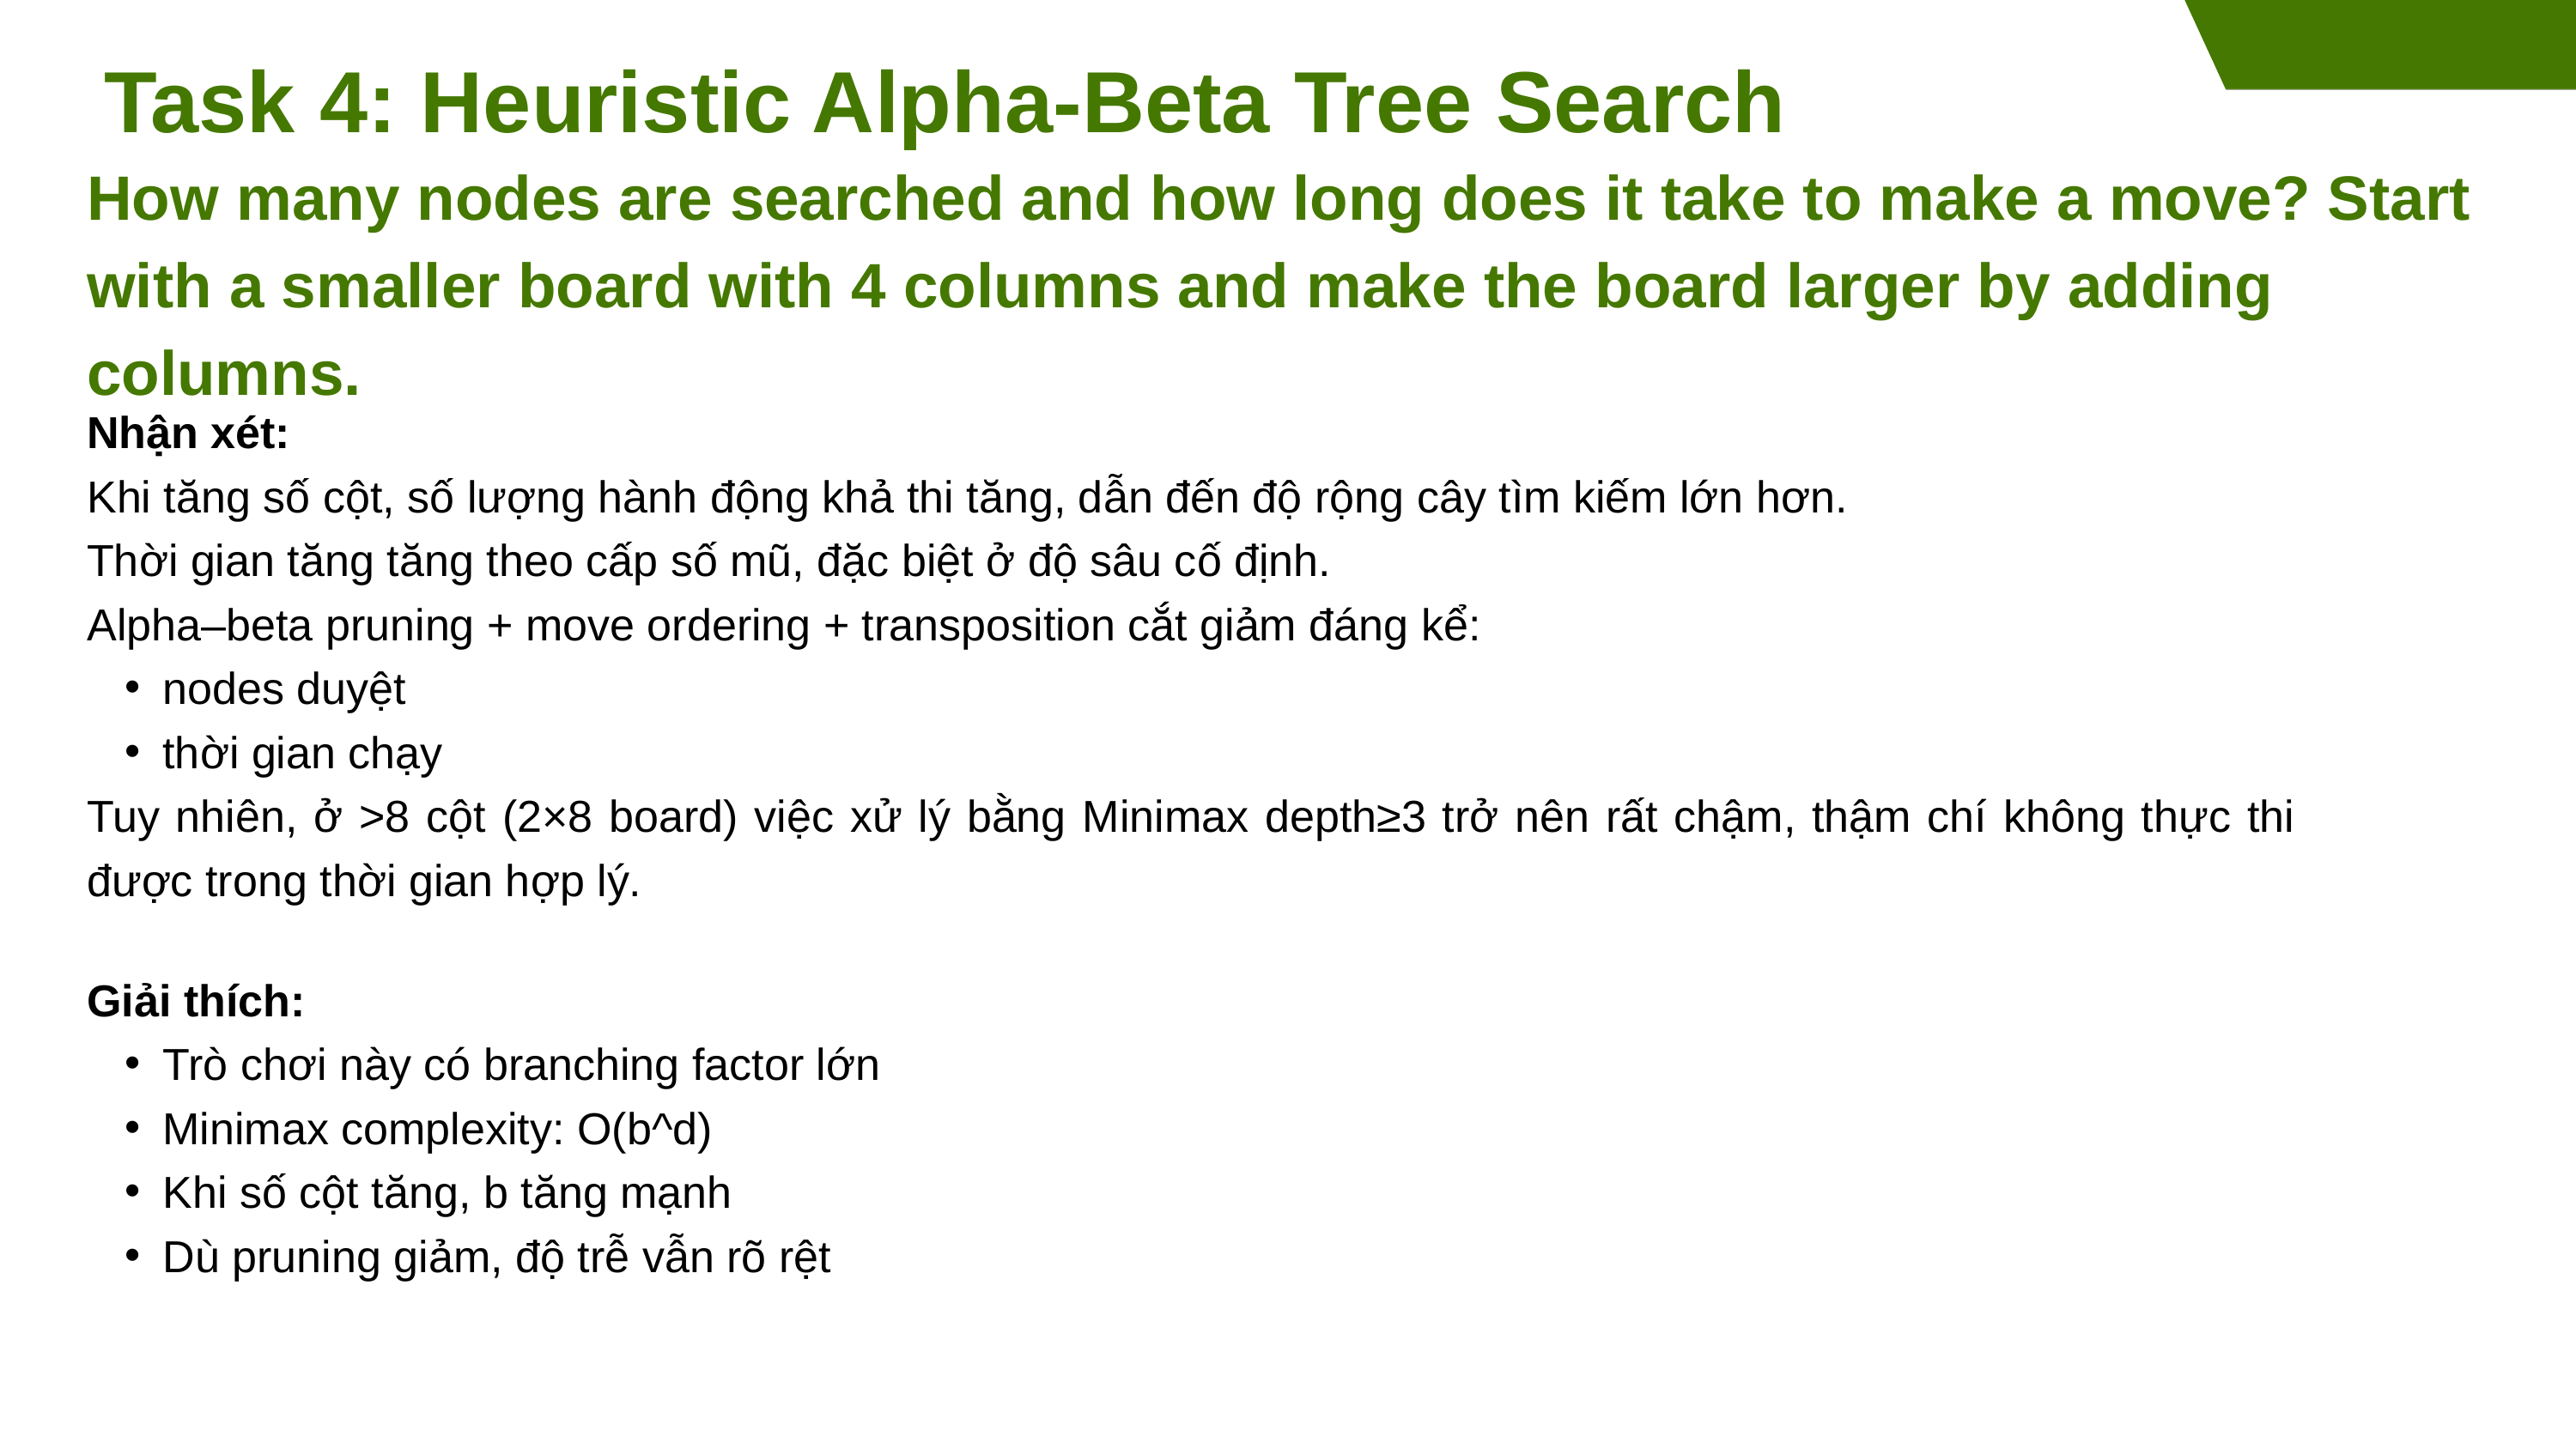

Task 4: Heuristic Alpha-Beta Tree Search
How many nodes are searched and how long does it take to make a move? Start with a smaller board with 4 columns and make the board larger by adding columns.

Nhận xét:
Khi tăng số cột, số lượng hành động khả thi tăng, dẫn đến độ rộng cây tìm kiếm lớn hơn.
Thời gian tăng tăng theo cấp số mũ, đặc biệt ở độ sâu cố định.
Alpha–beta pruning + move ordering + transposition cắt giảm đáng kể:
nodes duyệt
thời gian chạy
Tuy nhiên, ở >8 cột (2×8 board) việc xử lý bằng Minimax depth≥3 trở nên rất chậm, thậm chí không thực thi được trong thời gian hợp lý.

Giải thích:
Trò chơi này có branching factor lớn
Minimax complexity: O(b^d)
Khi số cột tăng, b tăng mạnh
Dù pruning giảm, độ trễ vẫn rõ rệt